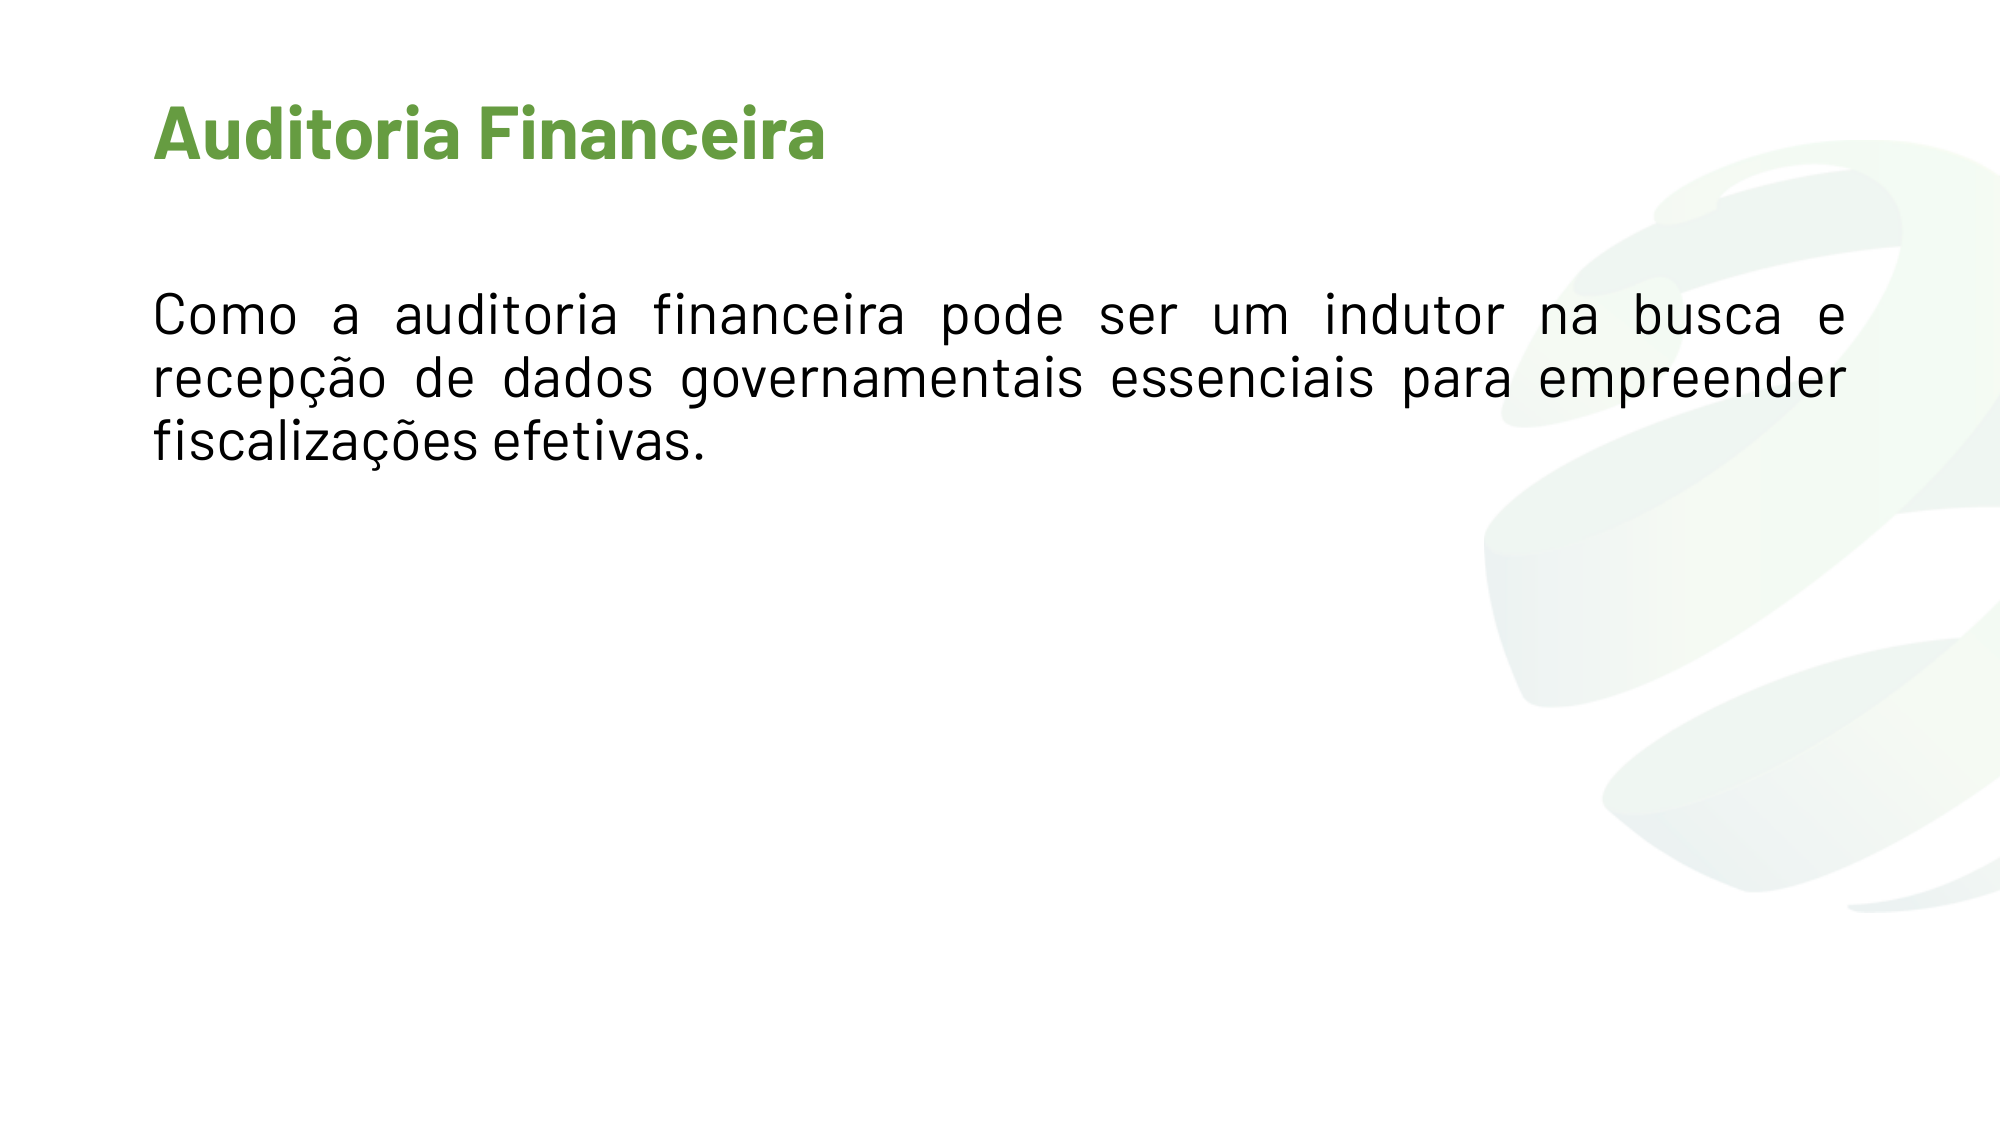

# Auditoria Financeira
Como a auditoria financeira pode ser um indutor na busca e recepção de dados governamentais essenciais para empreender fiscalizações efetivas.